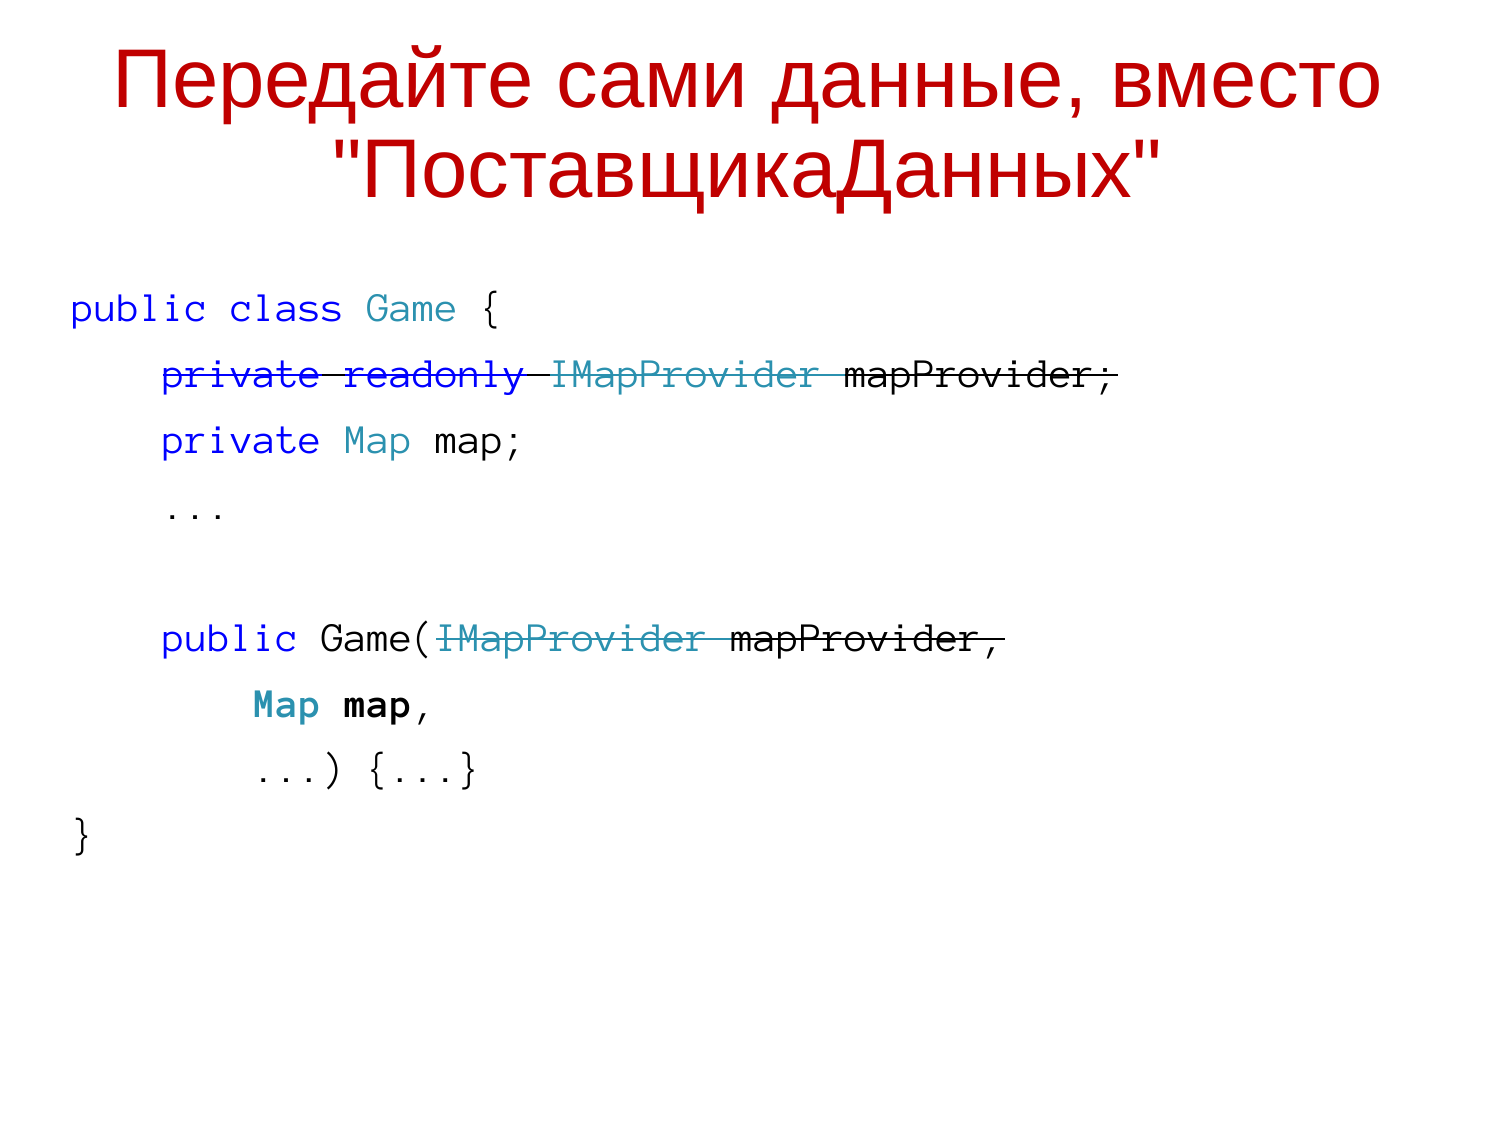

# Передайте сами данные, вместо "ПоставщикаДанных"
public class Game {
    private readonly IMapProvider mapProvider;
    private Map map;
    ...

    public Game(IMapProvider mapProvider,
        Map map,
        ...) {...}
}